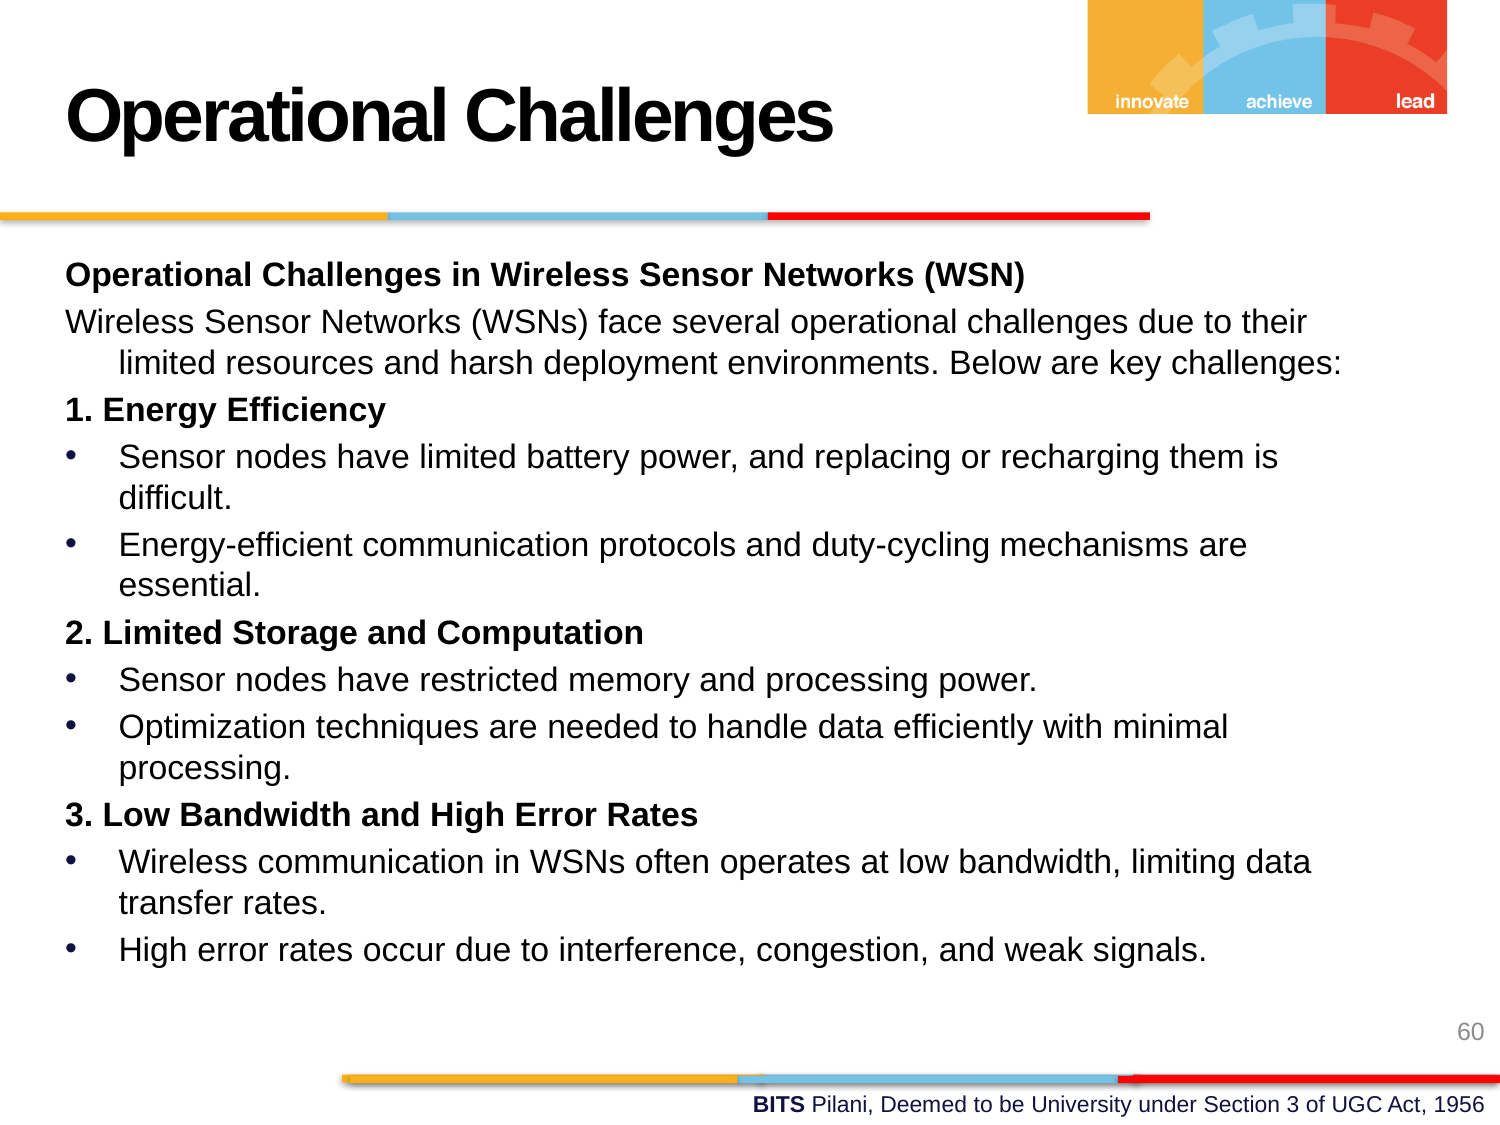

Operational Challenges
Operational Challenges in Wireless Sensor Networks (WSN)
Wireless Sensor Networks (WSNs) face several operational challenges due to their limited resources and harsh deployment environments. Below are key challenges:
1. Energy Efficiency
Sensor nodes have limited battery power, and replacing or recharging them is difficult.
Energy-efficient communication protocols and duty-cycling mechanisms are essential.
2. Limited Storage and Computation
Sensor nodes have restricted memory and processing power.
Optimization techniques are needed to handle data efficiently with minimal processing.
3. Low Bandwidth and High Error Rates
Wireless communication in WSNs often operates at low bandwidth, limiting data transfer rates.
High error rates occur due to interference, congestion, and weak signals.
60